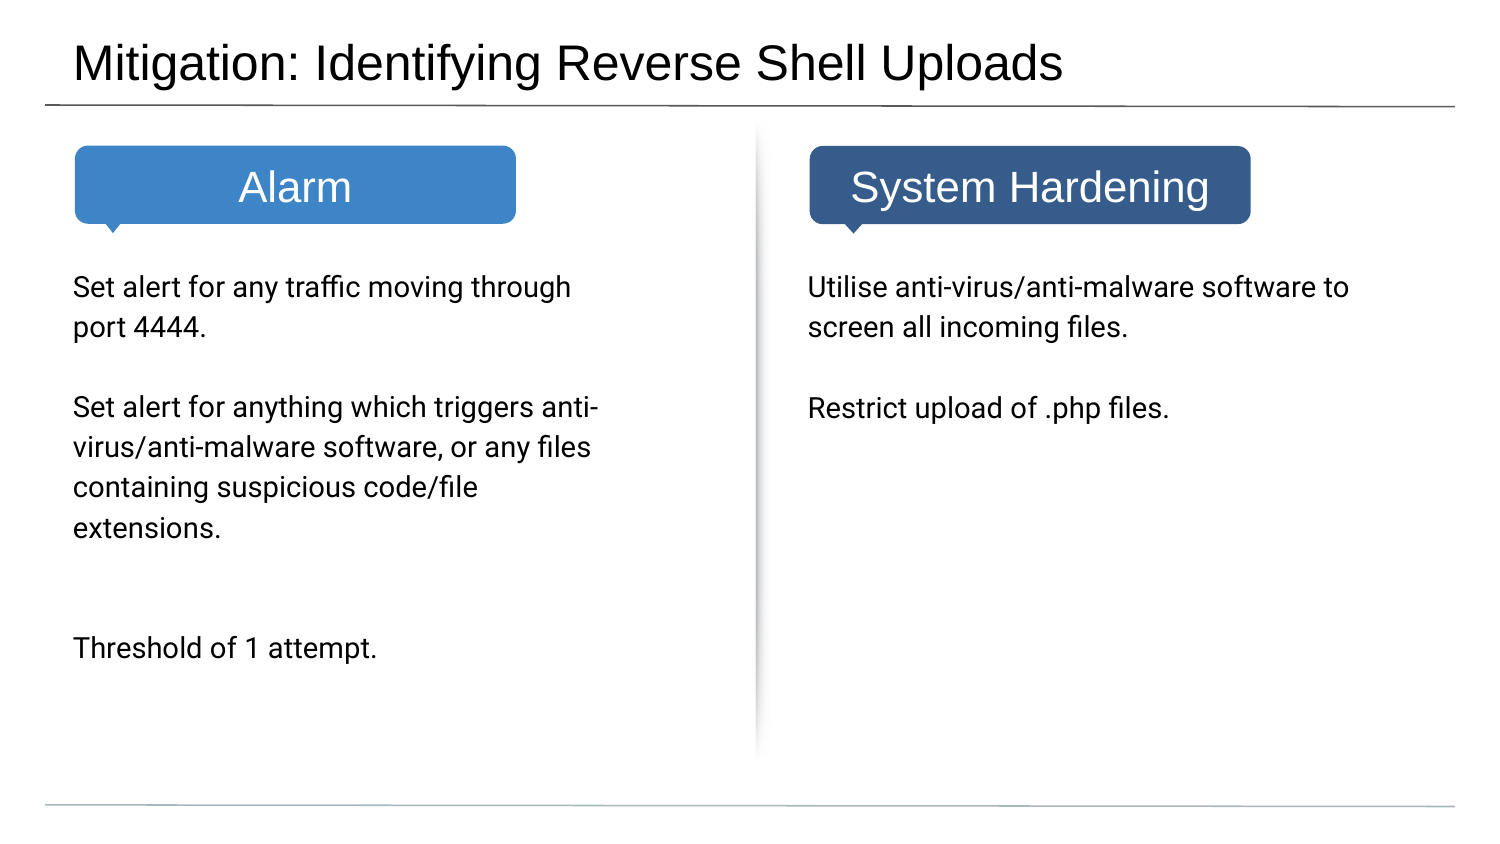

# Mitigation: Identifying Reverse Shell Uploads
Set alert for any traffic moving through port 4444.

Set alert for anything which triggers anti-virus/anti-malware software, or any files containing suspicious code/file extensions.

Threshold of 1 attempt.

Utilise anti-virus/anti-malware software to screen all incoming files.

Restrict upload of .php files.